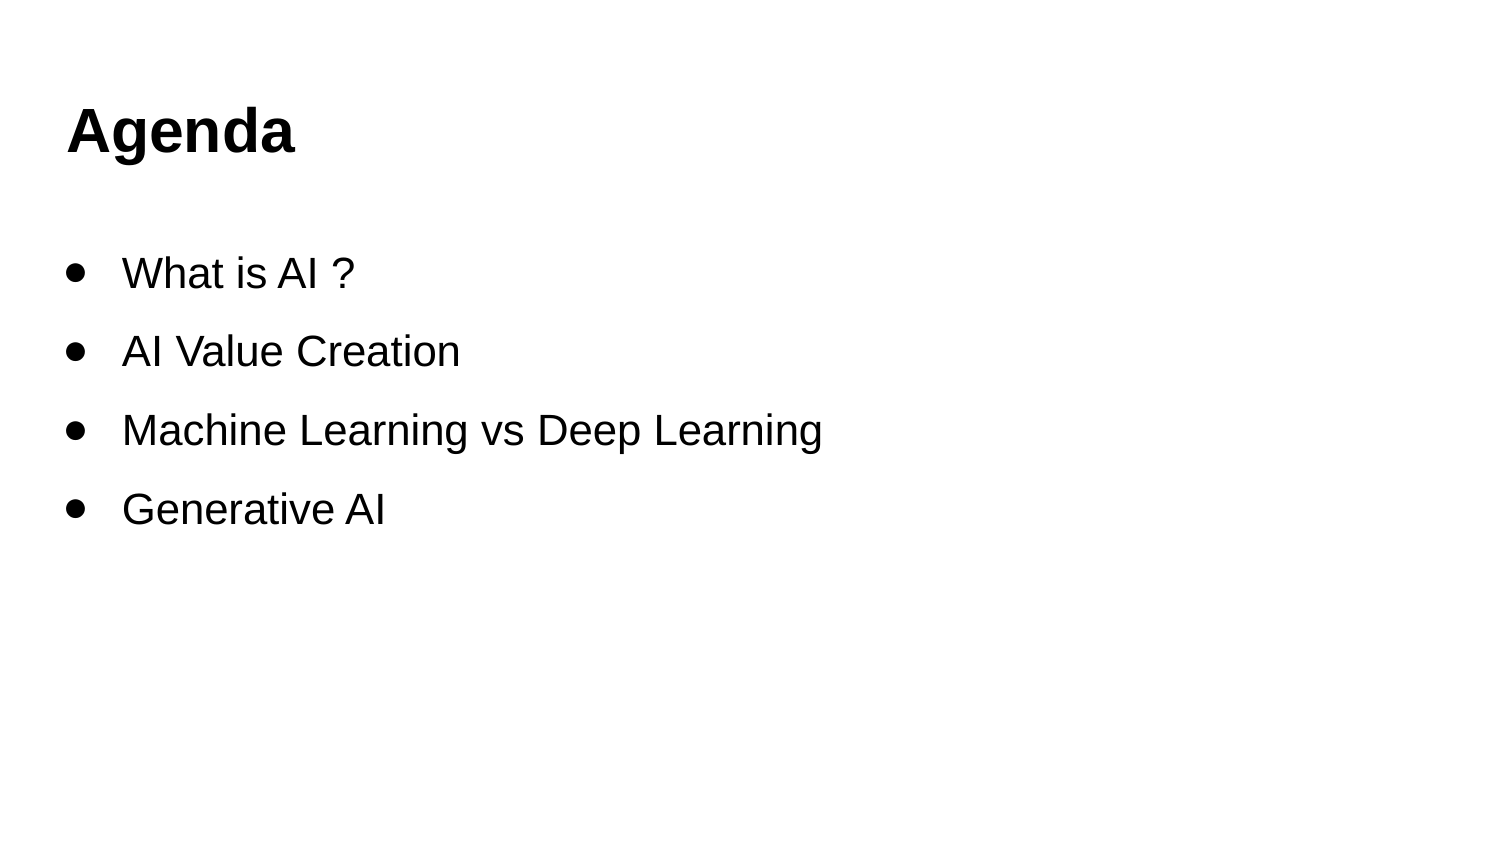

# Agenda
What is AI ?
AI Value Creation
Machine Learning vs Deep Learning
Generative AI